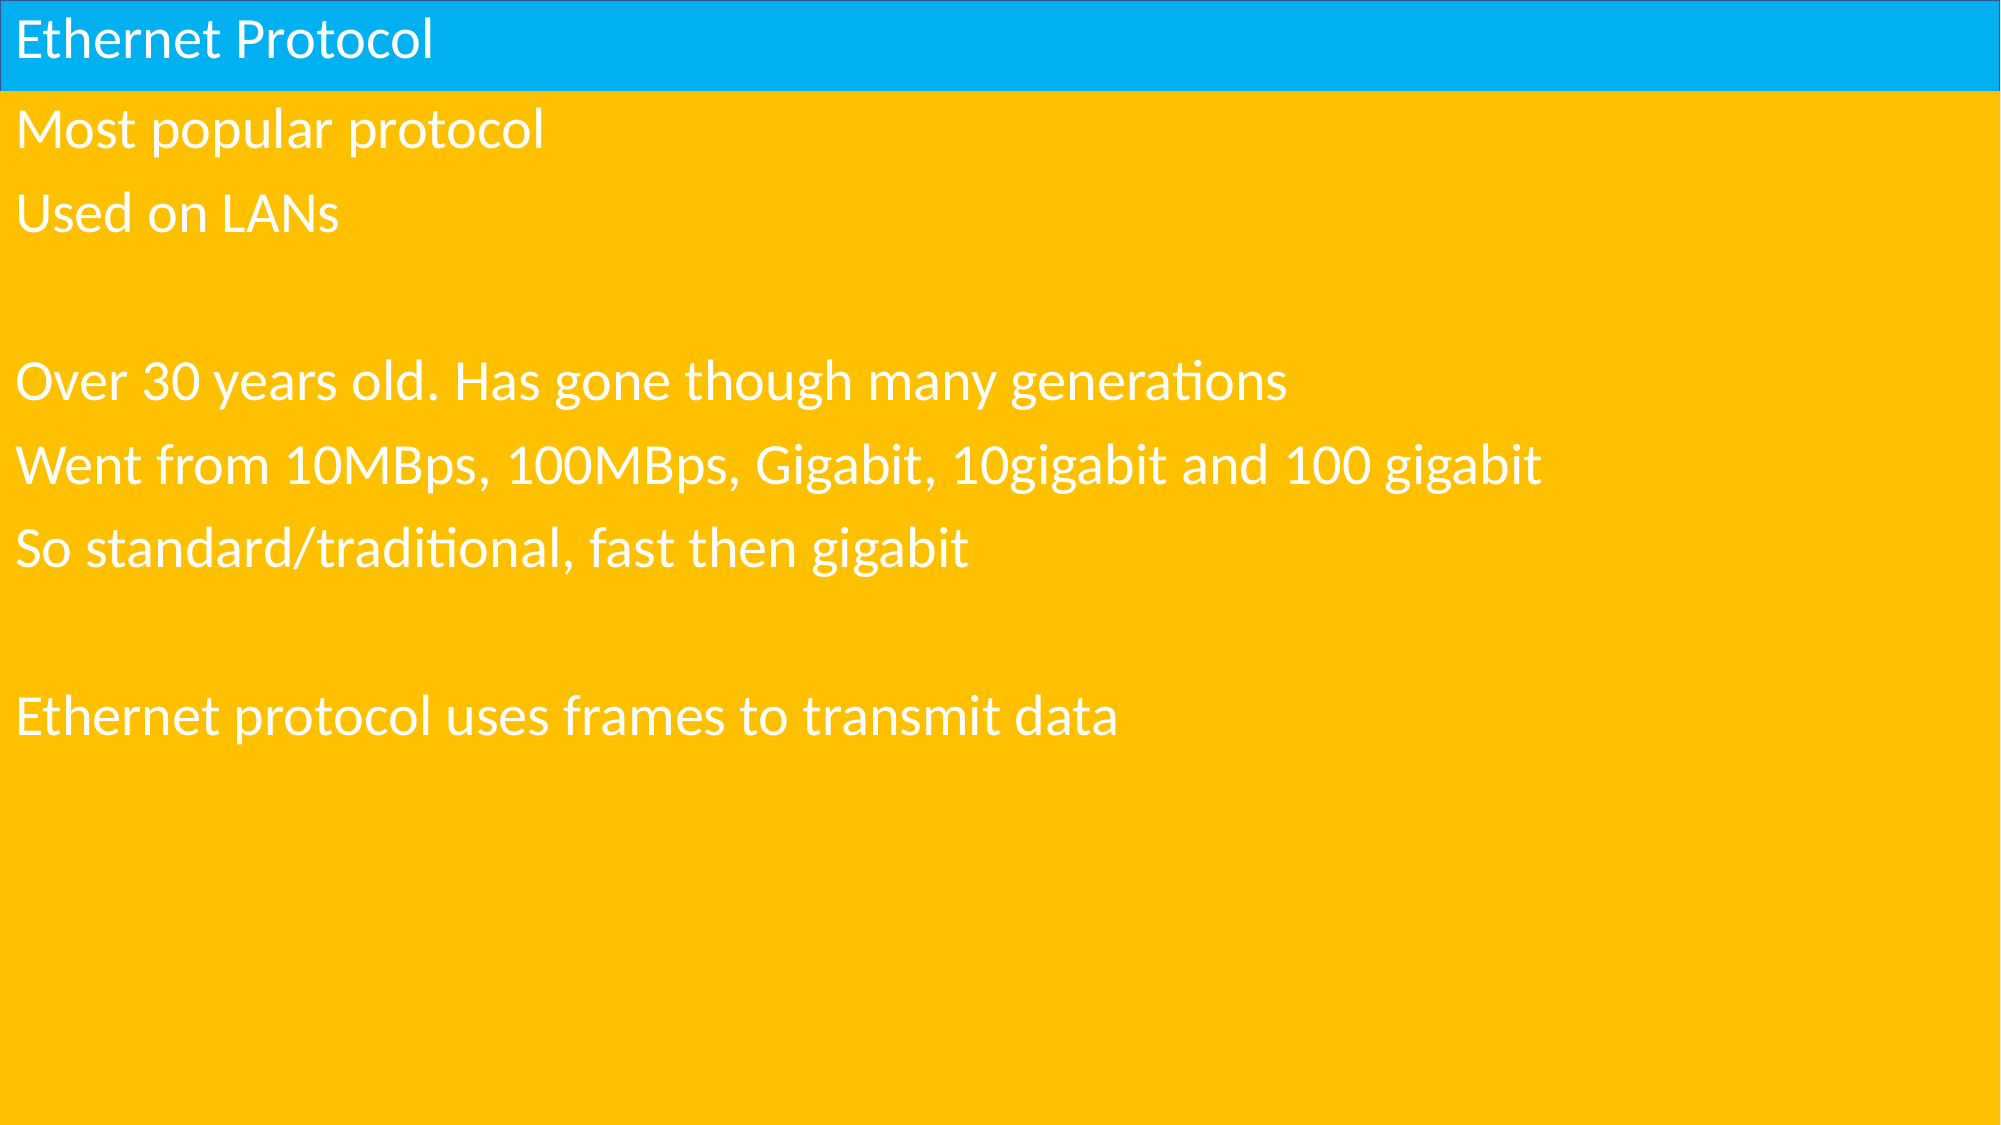

# Ethernet Protocol
Most popular protocol
Used on LANs

Over 30 years old. Has gone though many generations
Went from 10MBps, 100MBps, Gigabit, 10gigabit and 100 gigabit
So standard/traditional, fast then gigabit

Ethernet protocol uses frames to transmit data